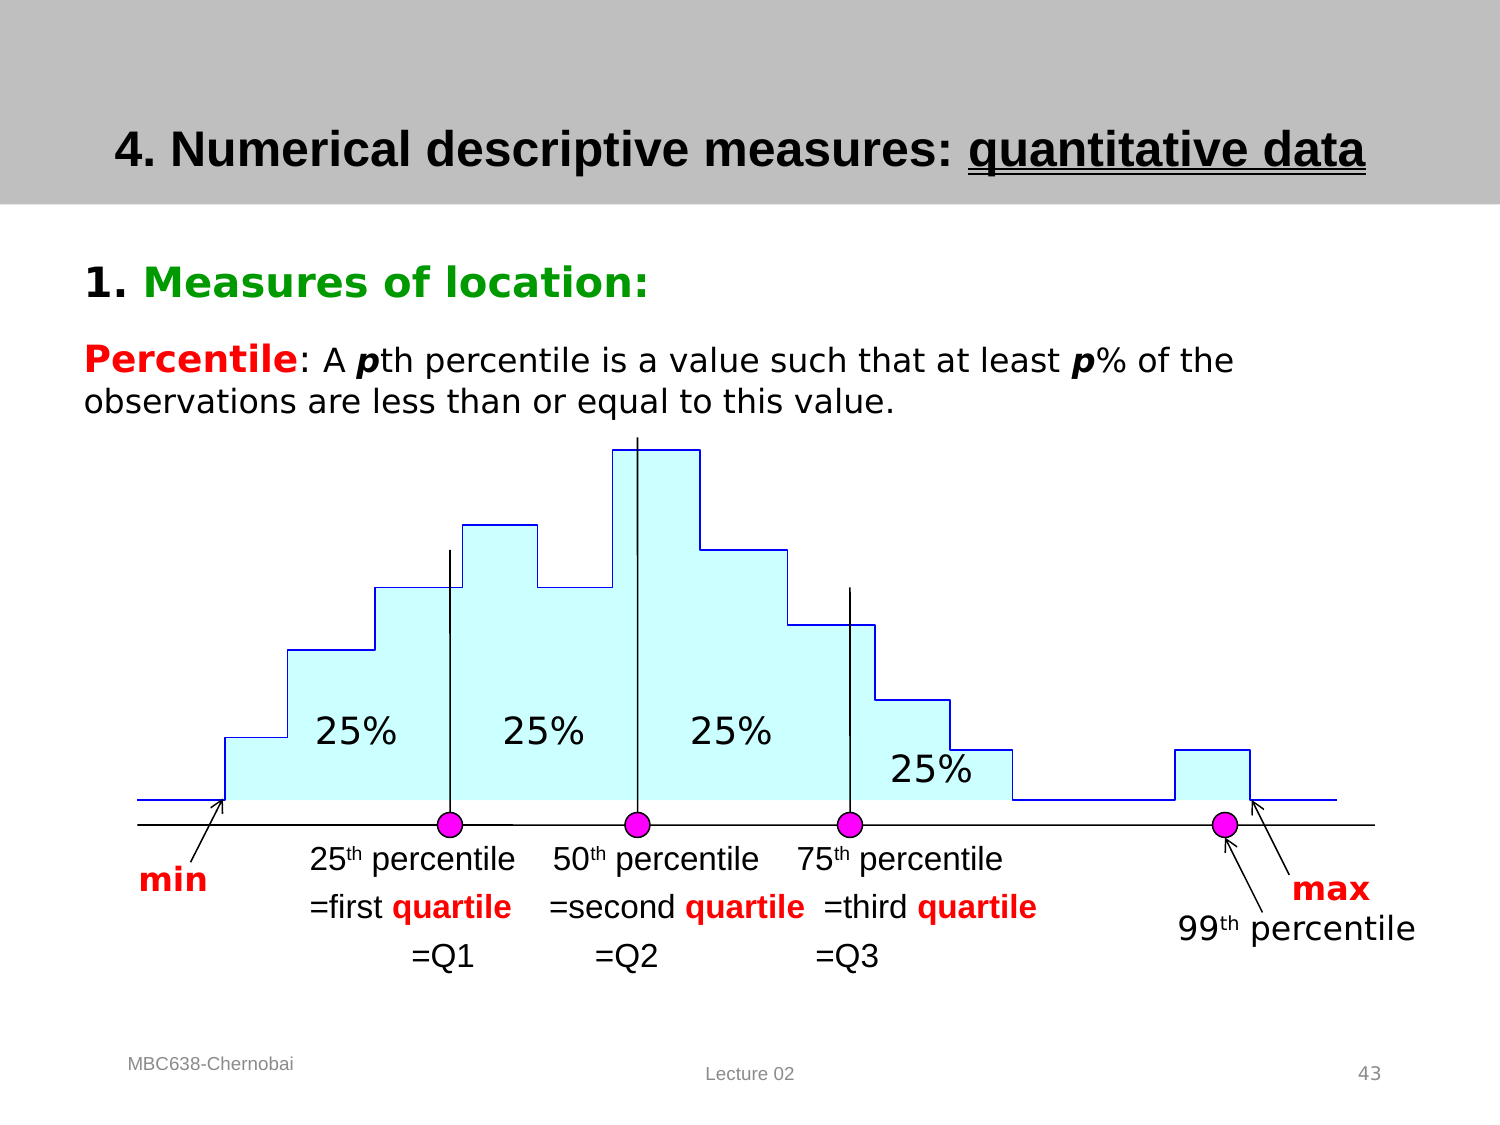

# 4. Numerical descriptive measures: quantitative data
1. Measures of location:
Percentile: A pth percentile is a value such that at least p% of the observations are less than or equal to this value.

25%
25%
25%
25%

                 25th percentile    50th percentile    75th percentile
                 =first quartile    =second quartile  =third quartile
                            =Q1             =Q2                 =Q3
min
max
99th percentile
MBC638-Chernobai
Lecture 02
43